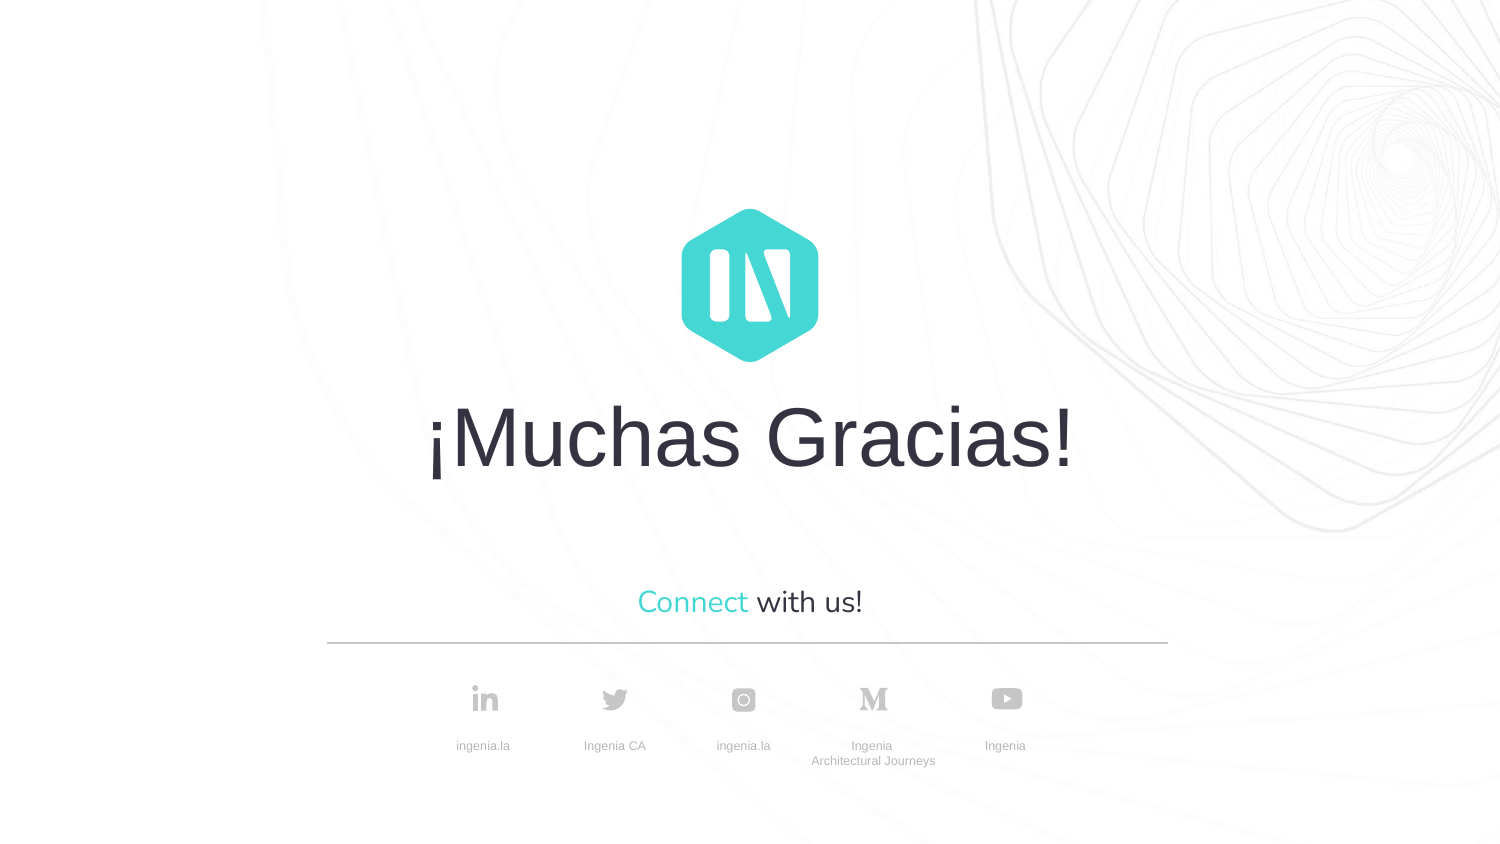

¡Muchas Gracias!
Connect with us!

ingenia.la

Ingenia CA
ingenia.la
Ingenia
Ingenia
Architectural Journeys